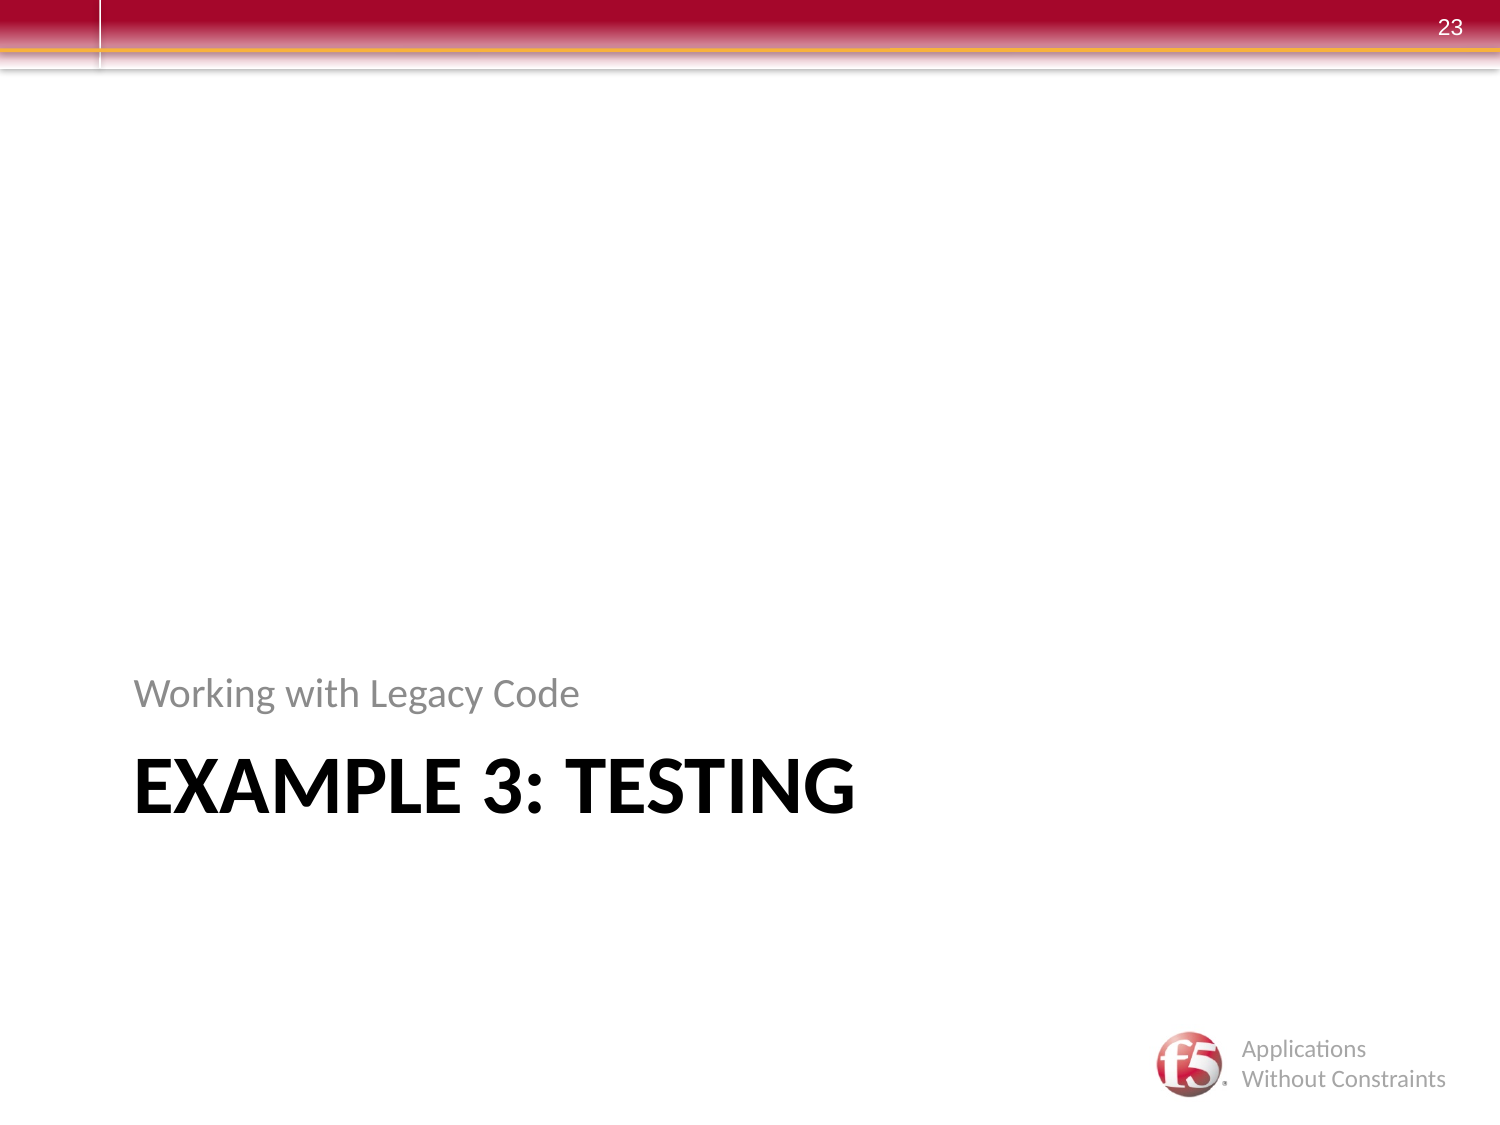

Working with Legacy Code
# Example 3: Testing